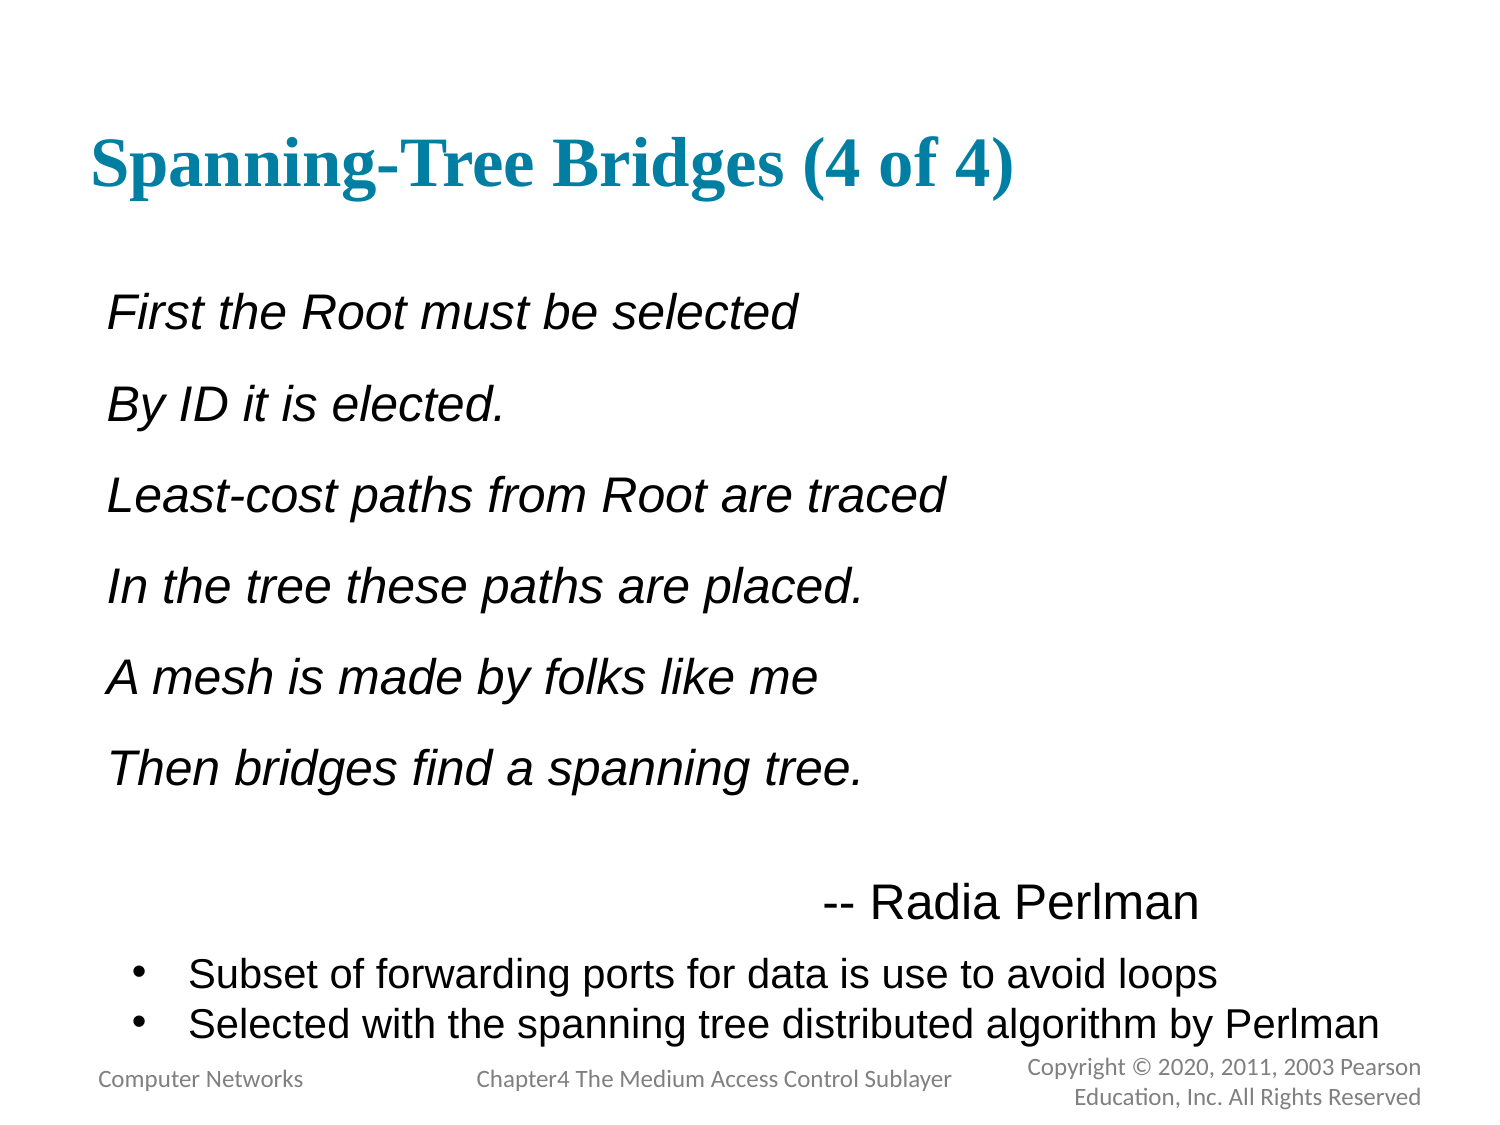

# Spanning-Tree Bridges (4 of 4)
First the Root must be selected
By ID it is elected.
Least-cost paths from Root are traced
In the tree these paths are placed.
A mesh is made by folks like me
Then bridges find a spanning tree.
-- Radia Perlman
Subset of forwarding ports for data is use to avoid loops
Selected with the spanning tree distributed algorithm by Perlman